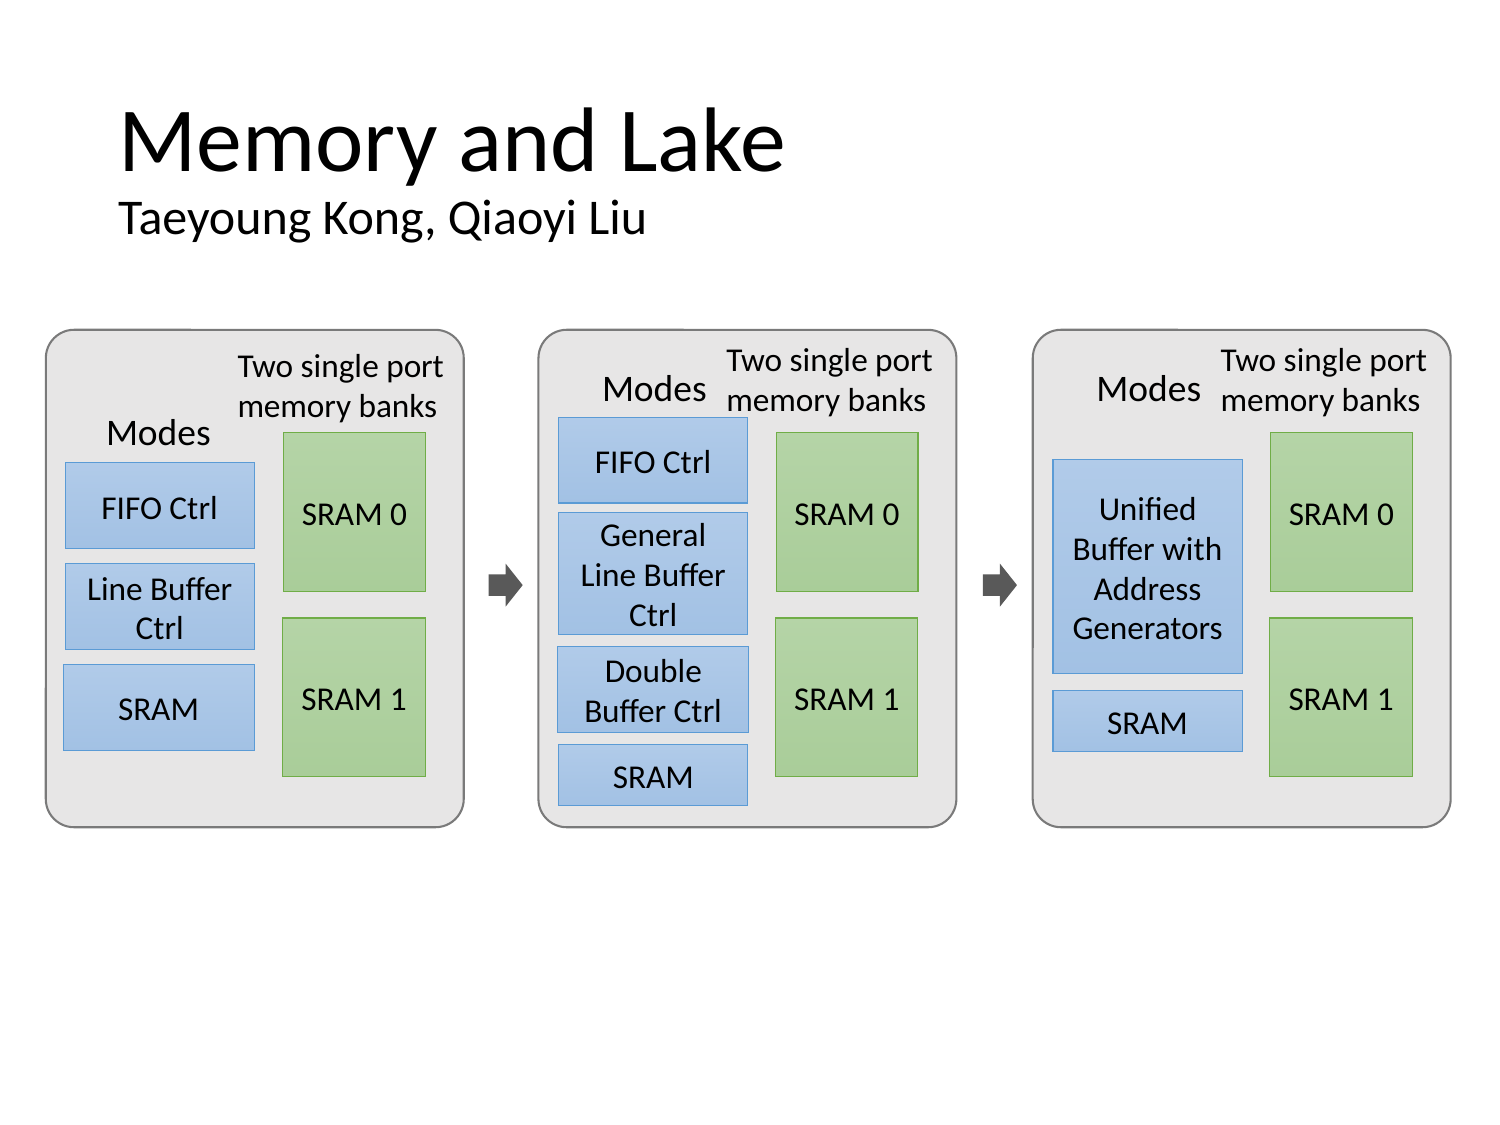

# Memory and Lake Taeyoung Kong, Qiaoyi Liu

Two single port memory banks
SRAM 0
FIFO Ctrl
Line Buffer Ctrl
SRAM 1
SRAM

Two single port memory banks
SRAM 0
Unified Buffer with Address Generators
SRAM 1
SRAM

Two single port memory banks
FIFO Ctrl
SRAM 0
General Line Buffer Ctrl
SRAM 1
Double Buffer Ctrl
SRAM
Modes
Modes
Modes